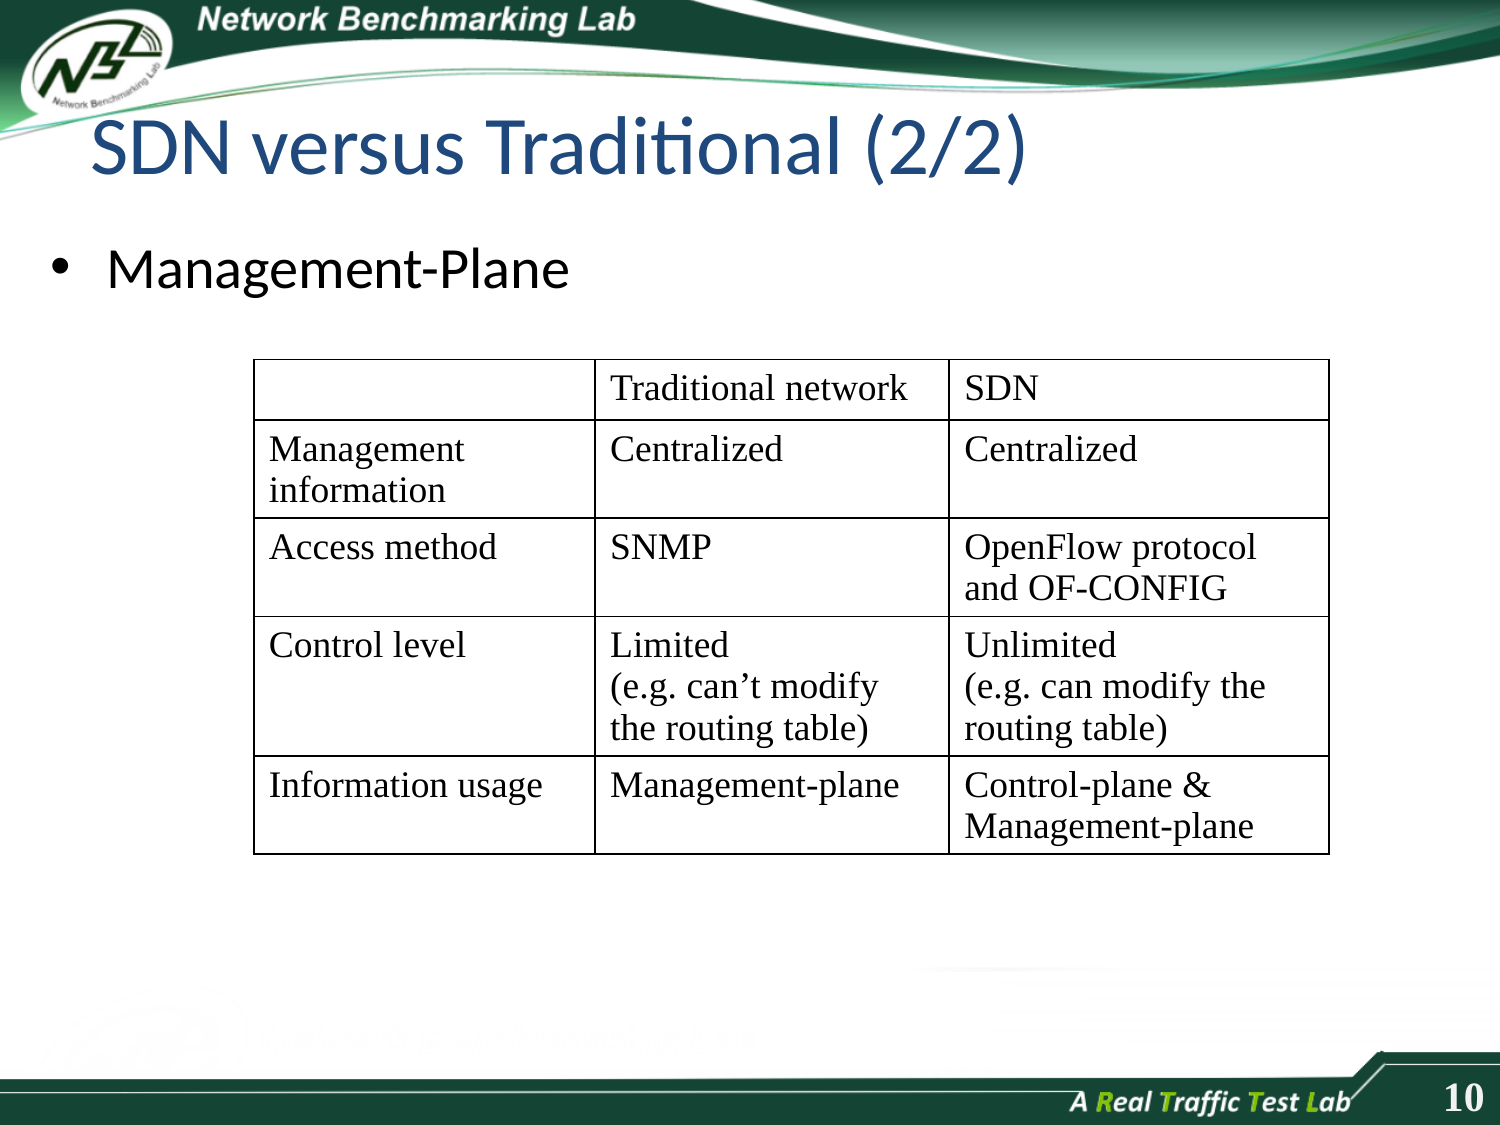

# SDN versus Traditional (2/2)
Management-Plane
|  | Traditional network | SDN |
| --- | --- | --- |
| Management information | Centralized | Centralized |
| Access method | SNMP | OpenFlow protocol and OF-CONFIG |
| Control level | Limited (e.g. can’t modify the routing table) | Unlimited (e.g. can modify the routing table) |
| Information usage | Management-plane | Control-plane & Management-plane |
10